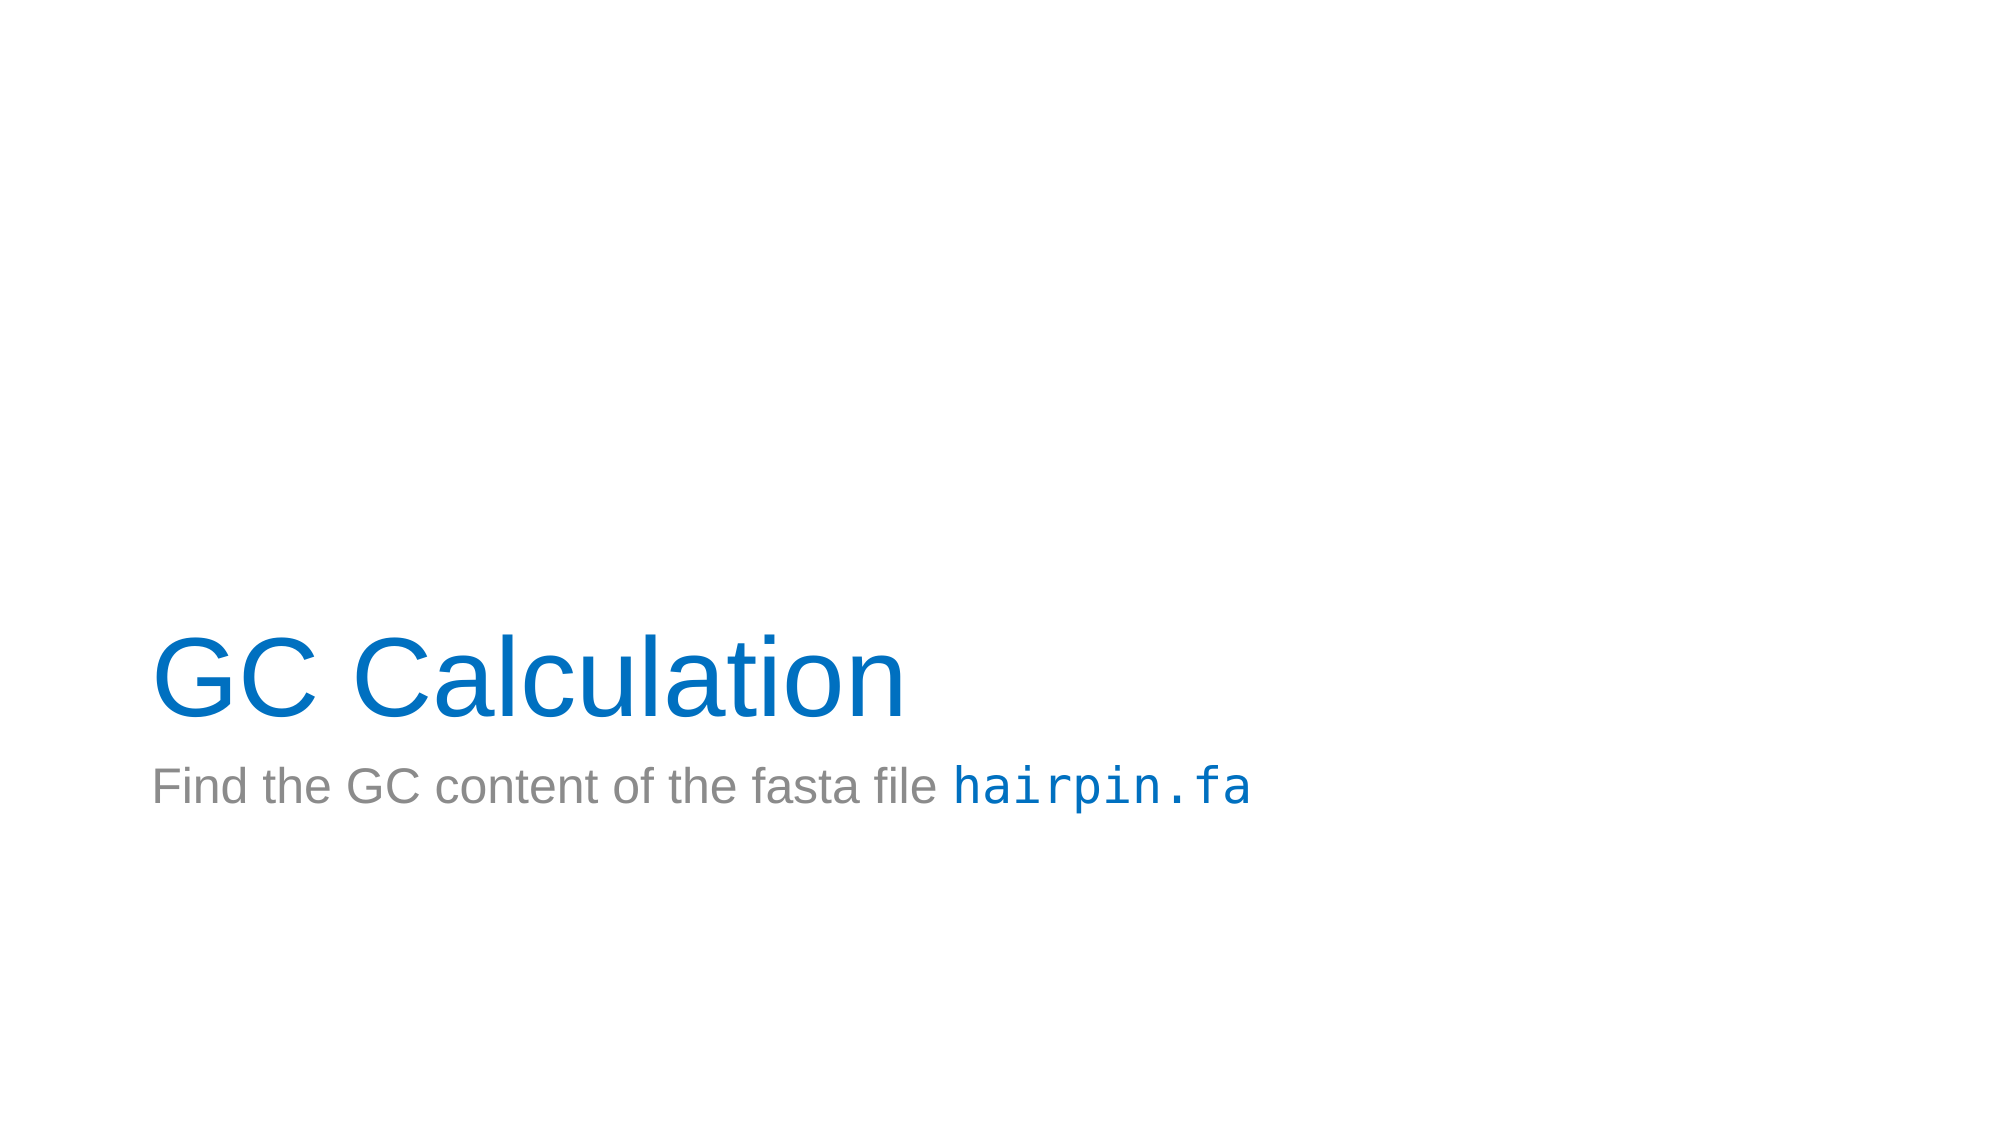

# GC Calculation
Find the GC content of the fasta file hairpin.fa